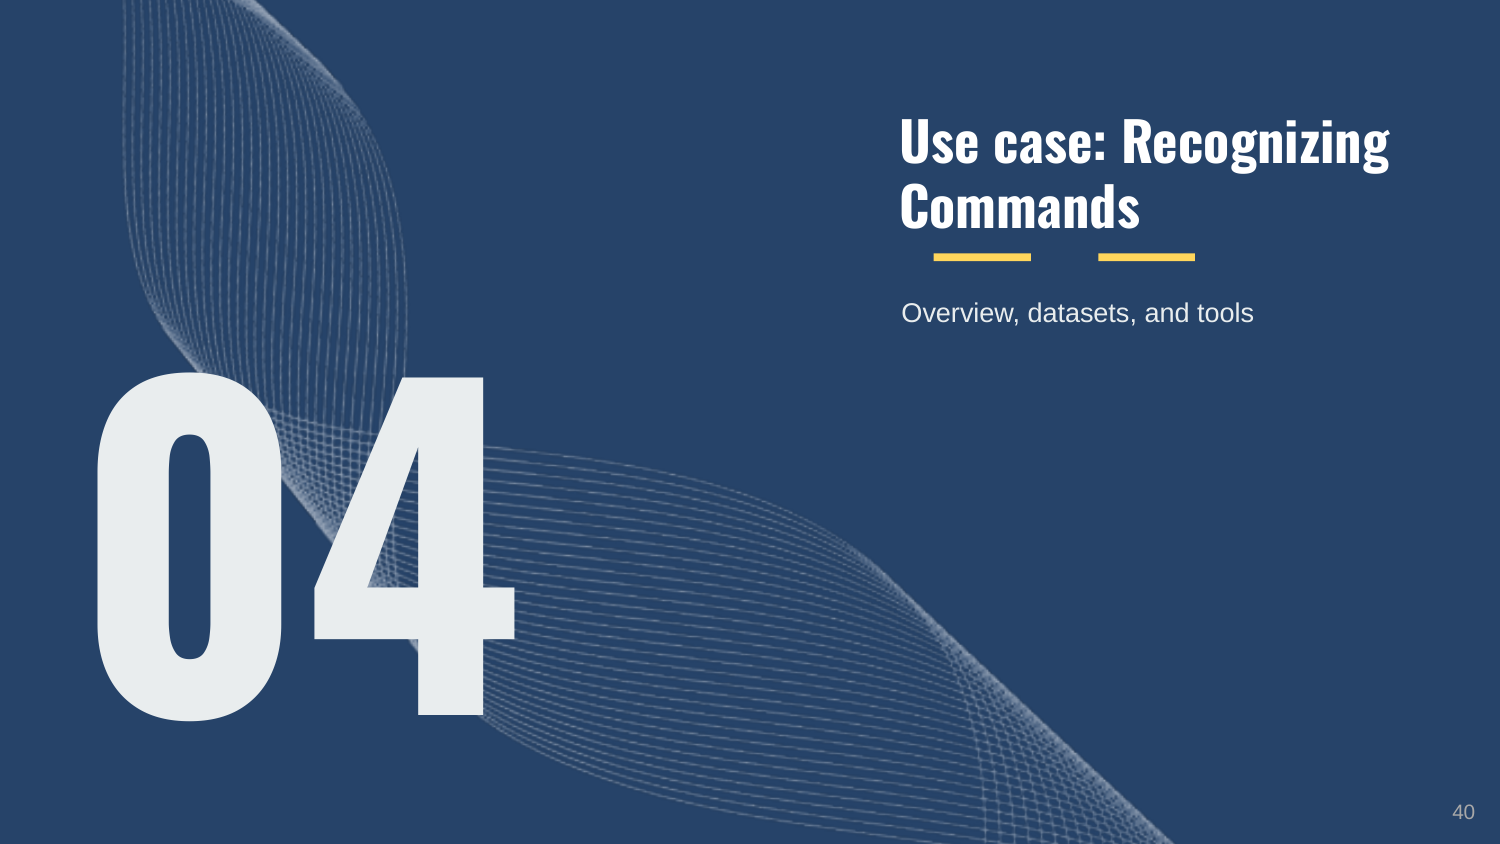

# Use case: Recognizing Commands
Overview, datasets, and tools
04
40